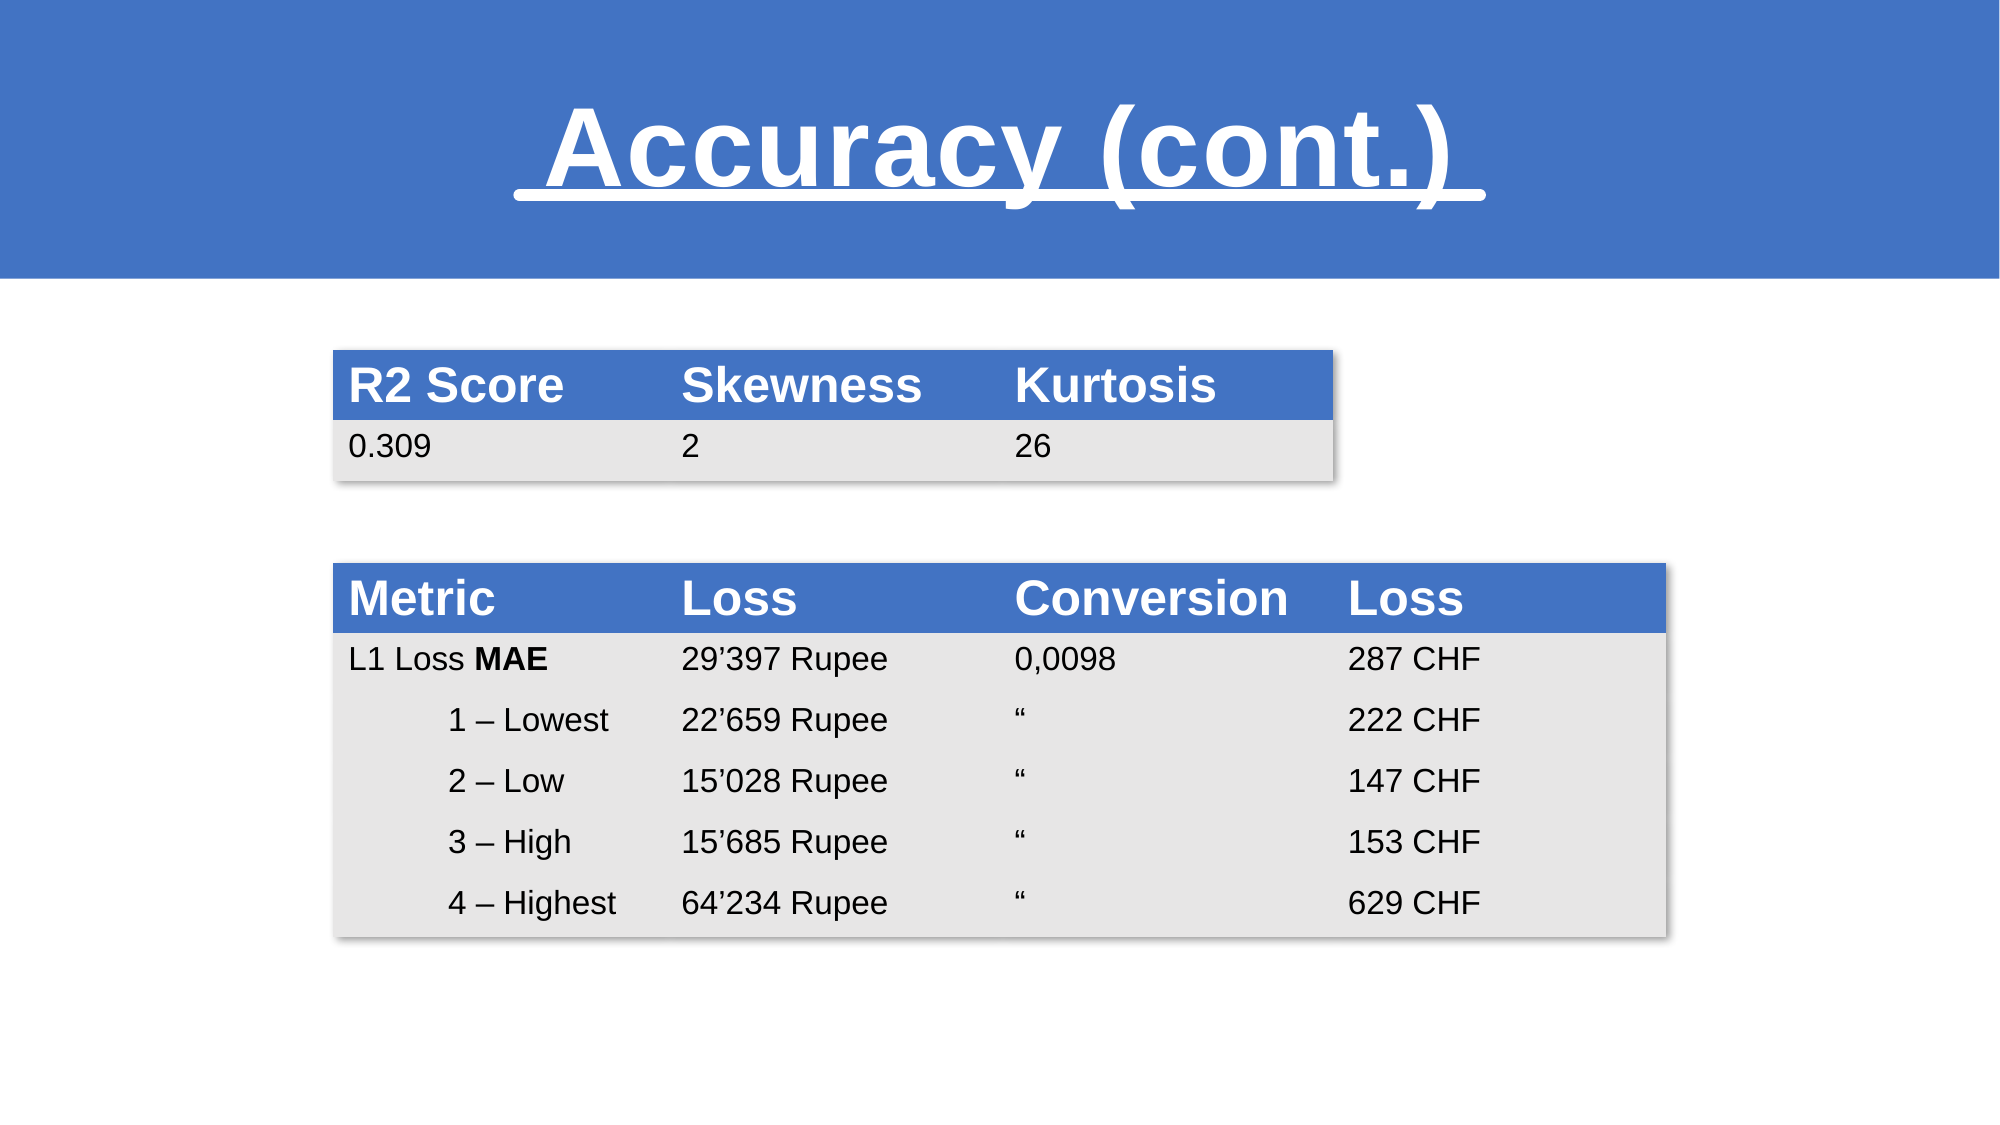

# Accuracy (cont.)
| R2 Score | Skewness | Kurtosis |
| --- | --- | --- |
| 0.309 | 2 | 26 |
| Metric | Loss | Conversion | Loss |
| --- | --- | --- | --- |
| L1 Loss MAE | 29’397 Rupee | 0,0098 | 287 CHF |
| 1 – Lowest | 22’659 Rupee | “ | 222 CHF |
| 2 – Low | 15’028 Rupee | “ | 147 CHF |
| 3 – High | 15’685 Rupee | “ | 153 CHF |
| 4 – Highest | 64’234 Rupee | “ | 629 CHF |